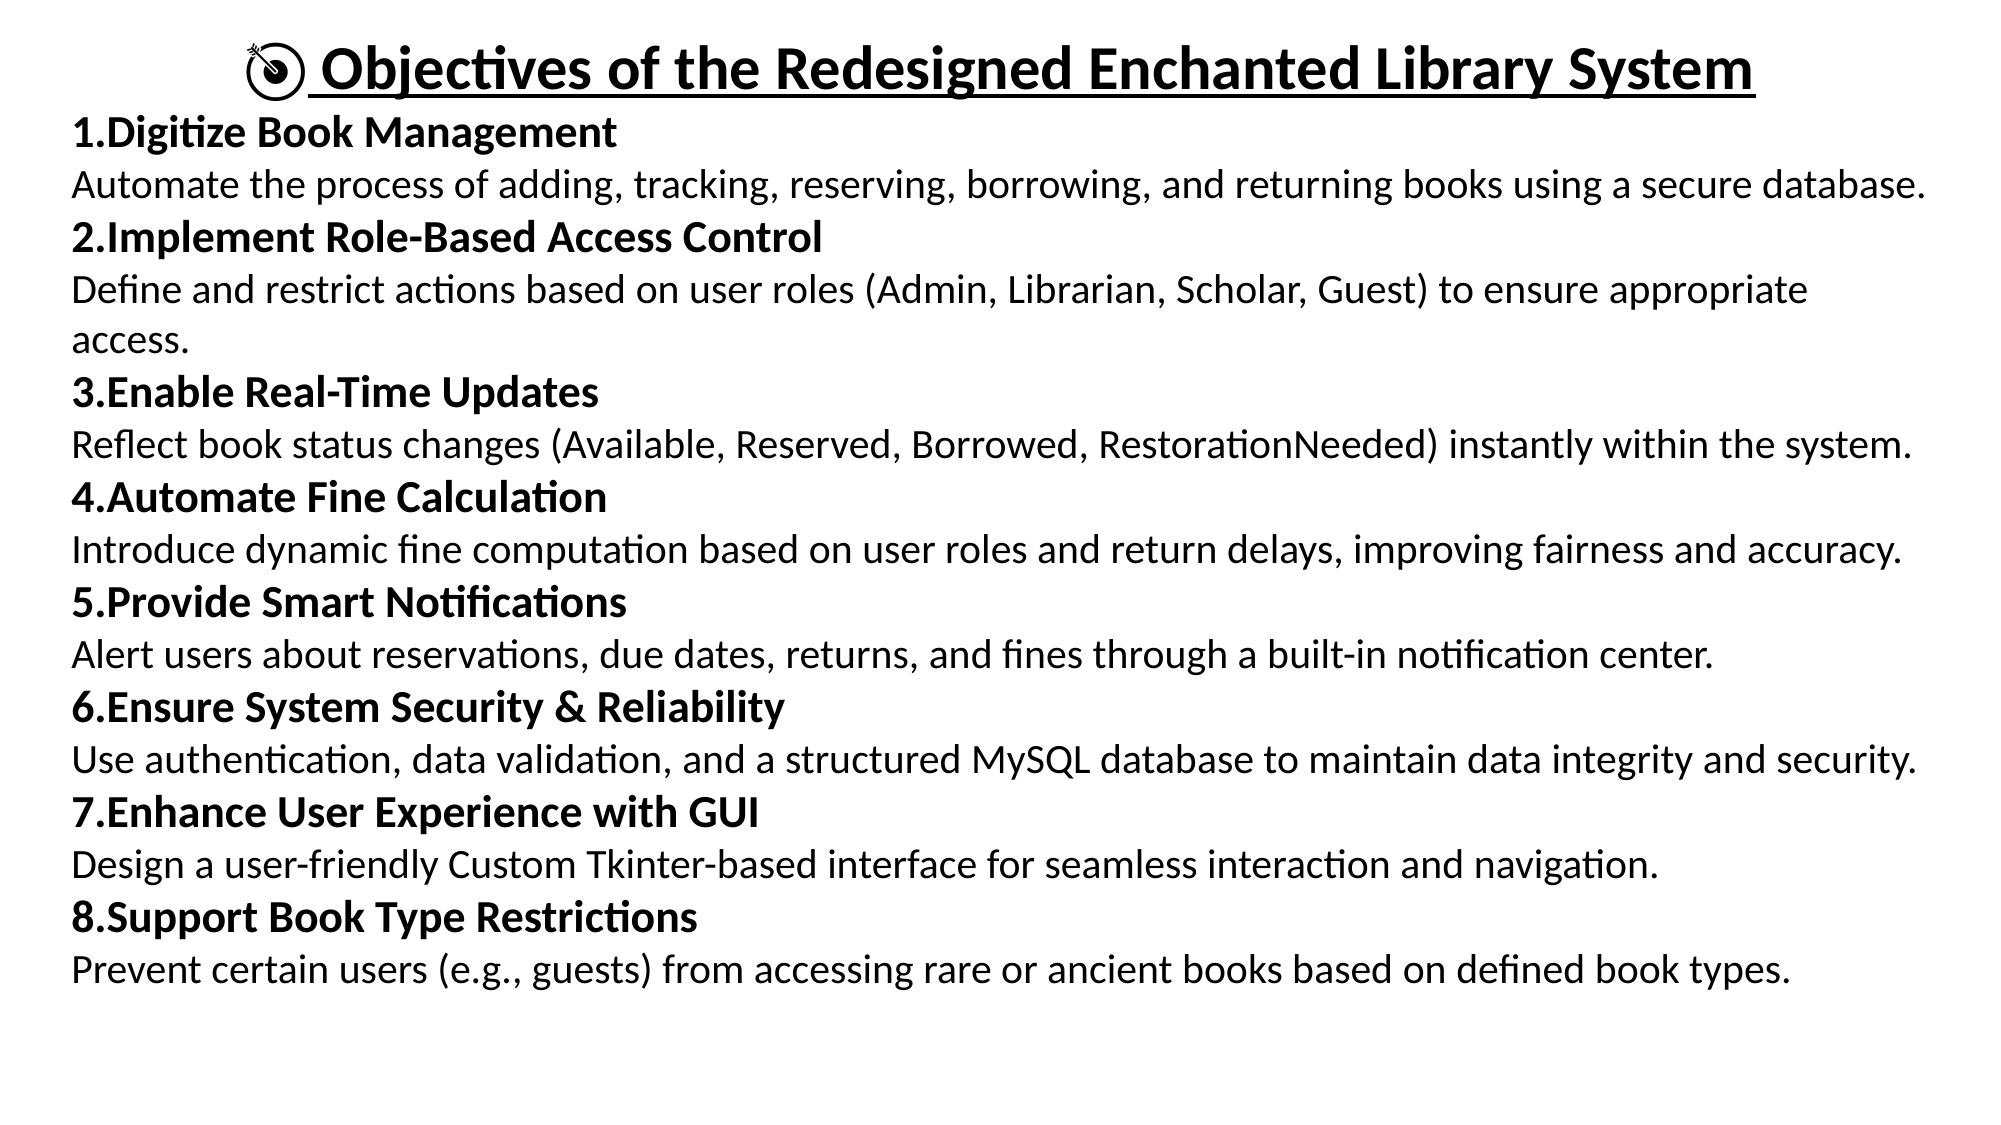

🎯 Objectives of the Redesigned Enchanted Library System
Digitize Book Management
Automate the process of adding, tracking, reserving, borrowing, and returning books using a secure database.
Implement Role-Based Access Control
Define and restrict actions based on user roles (Admin, Librarian, Scholar, Guest) to ensure appropriate access.
Enable Real-Time Updates
Reflect book status changes (Available, Reserved, Borrowed, RestorationNeeded) instantly within the system.
Automate Fine Calculation
Introduce dynamic fine computation based on user roles and return delays, improving fairness and accuracy.
Provide Smart Notifications
Alert users about reservations, due dates, returns, and fines through a built-in notification center.
Ensure System Security & Reliability
Use authentication, data validation, and a structured MySQL database to maintain data integrity and security.
Enhance User Experience with GUI
Design a user-friendly Custom Tkinter-based interface for seamless interaction and navigation.
Support Book Type Restrictions
Prevent certain users (e.g., guests) from accessing rare or ancient books based on defined book types.